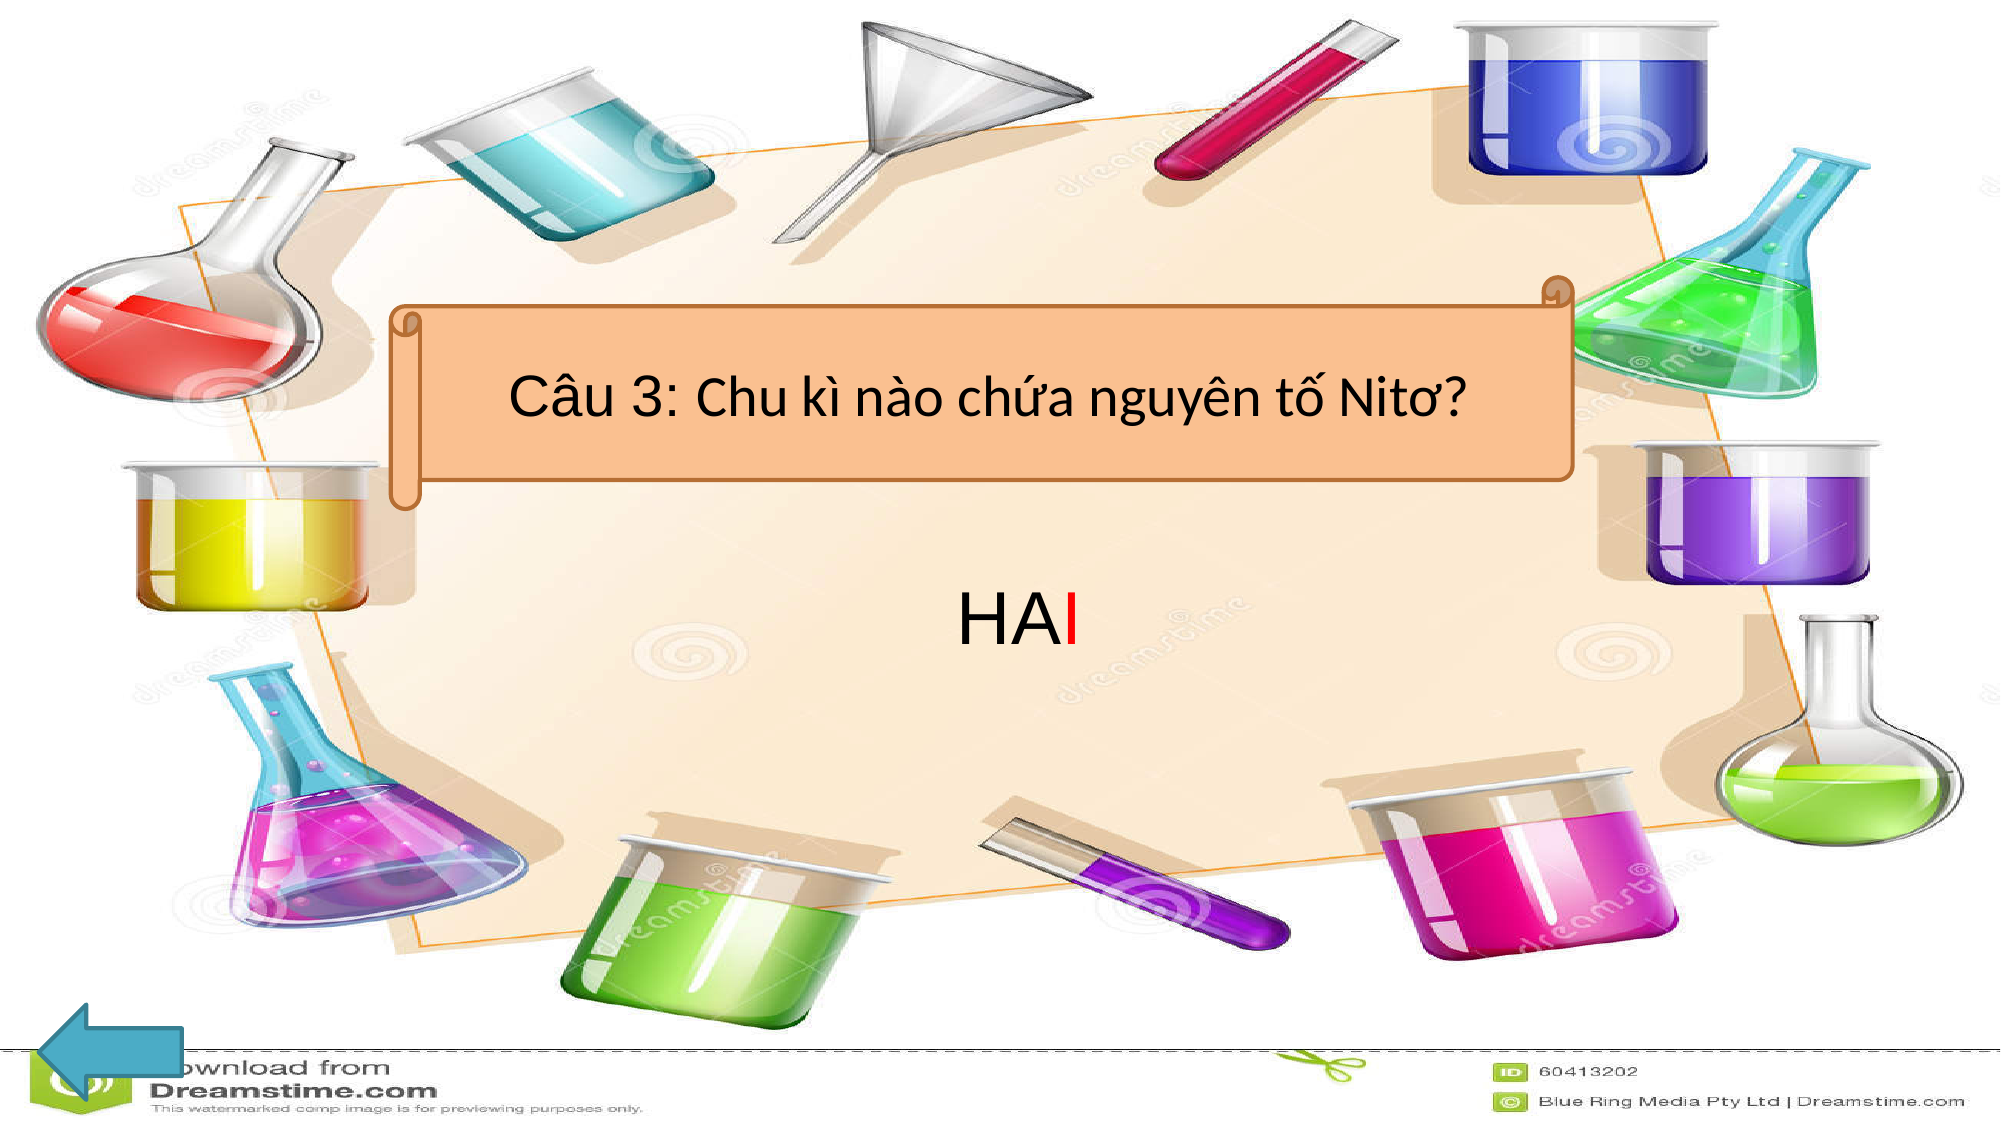

Câu 3: Chu kì nào chứa nguyên tố Nitơ?
HAI